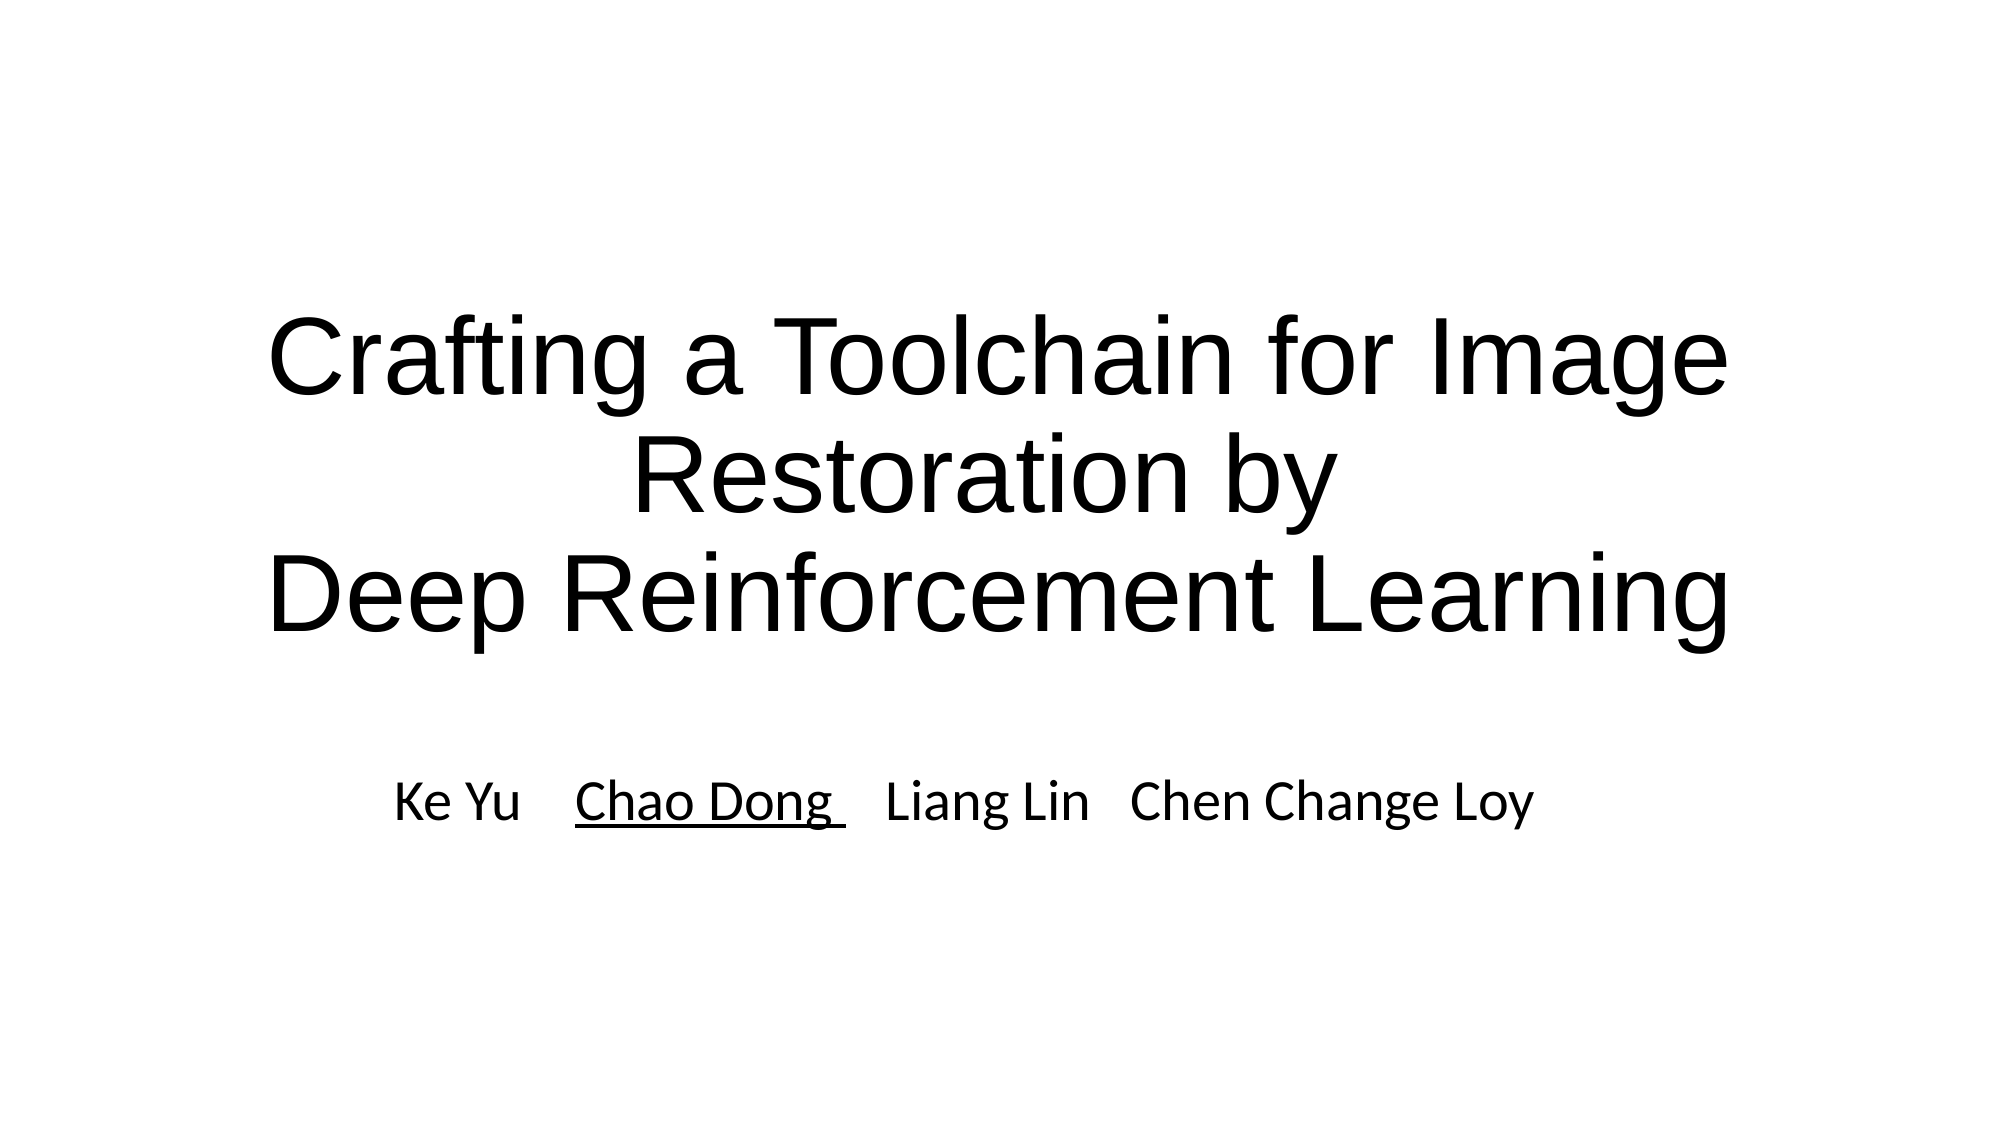

# Crafting a Toolchain for Image Restoration by Deep Reinforcement Learning
Ke Yu    Chao Dong    Liang Lin   Chen Change Loy